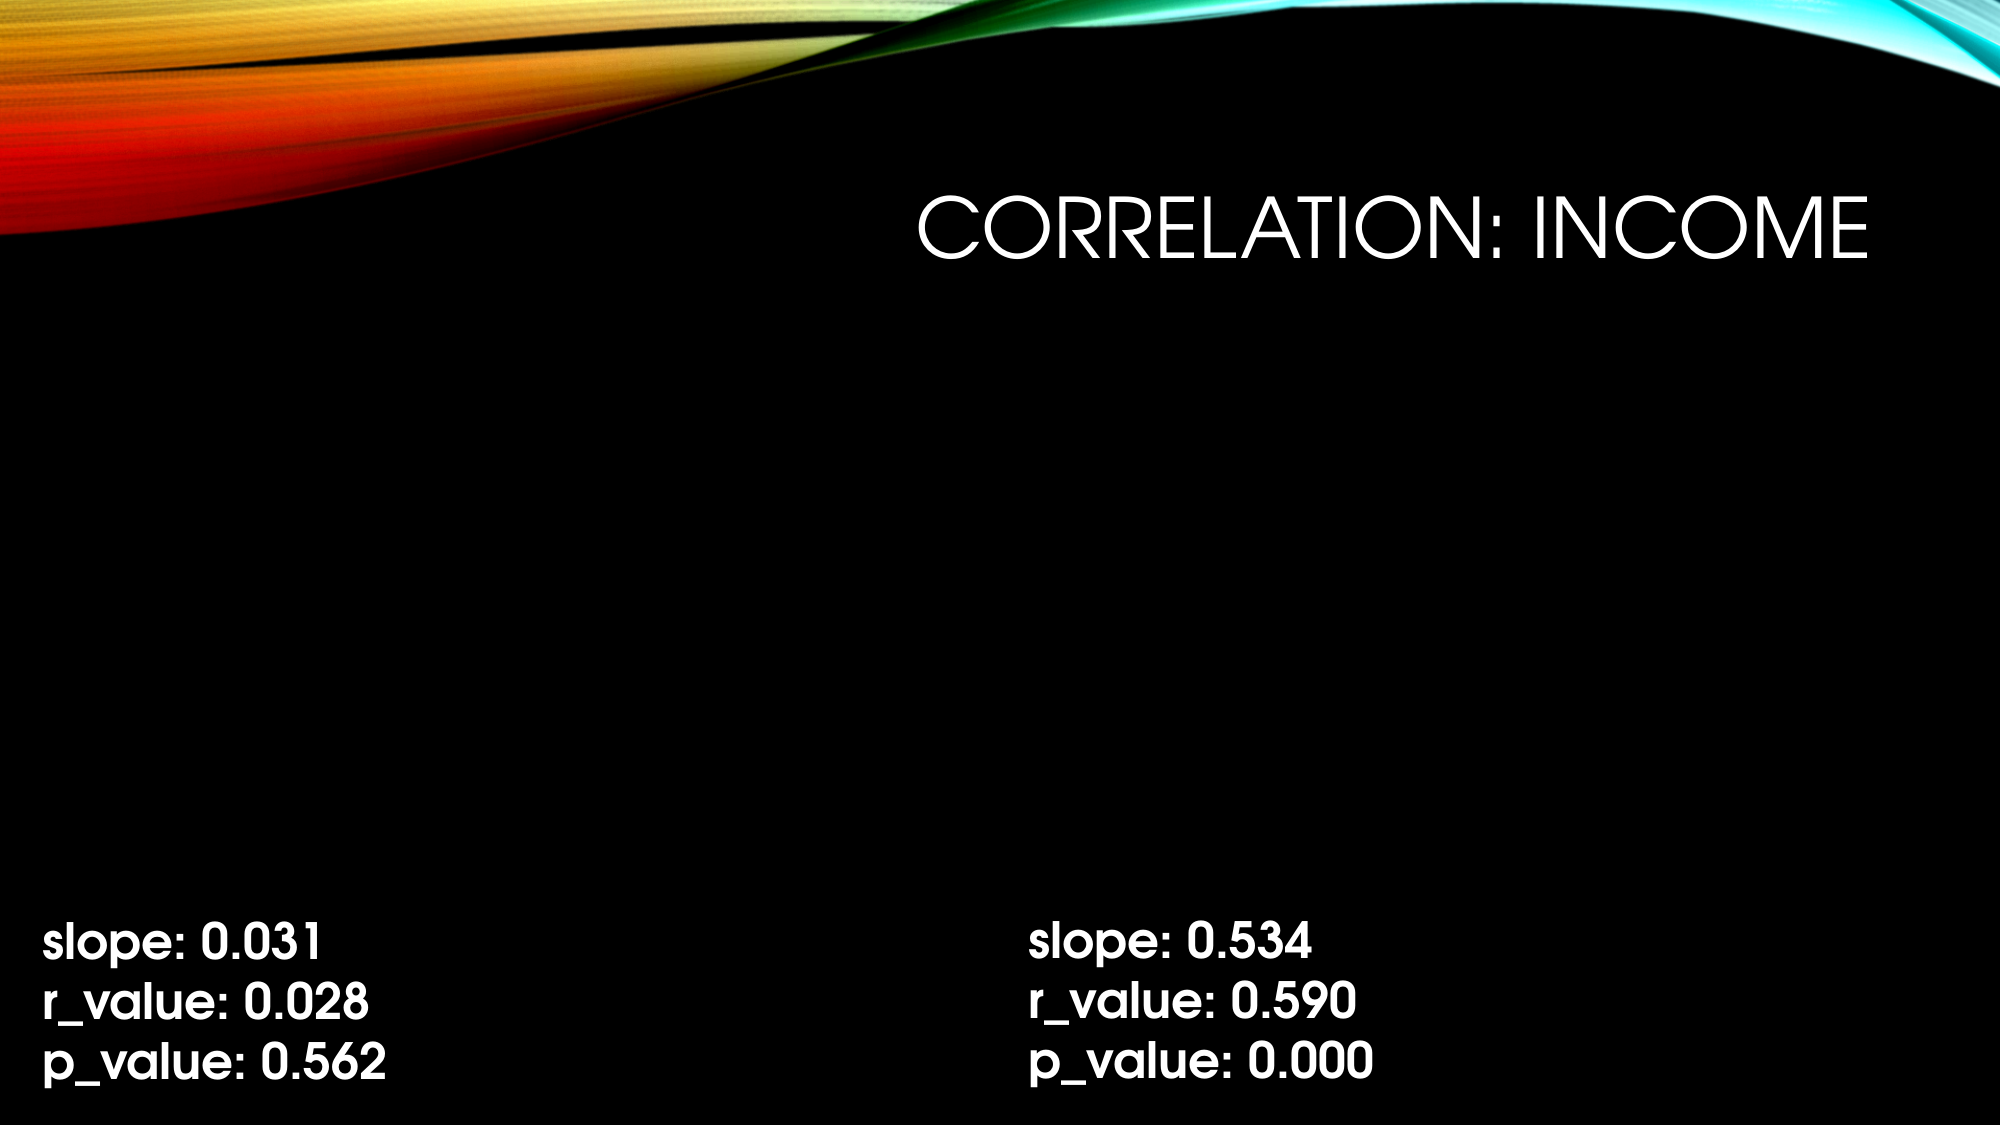

# Correlation: Income
slope: 0.534
r_value: 0.590
p_value: 0.000
slope: 0.031
r_value: 0.028
p_value: 0.562